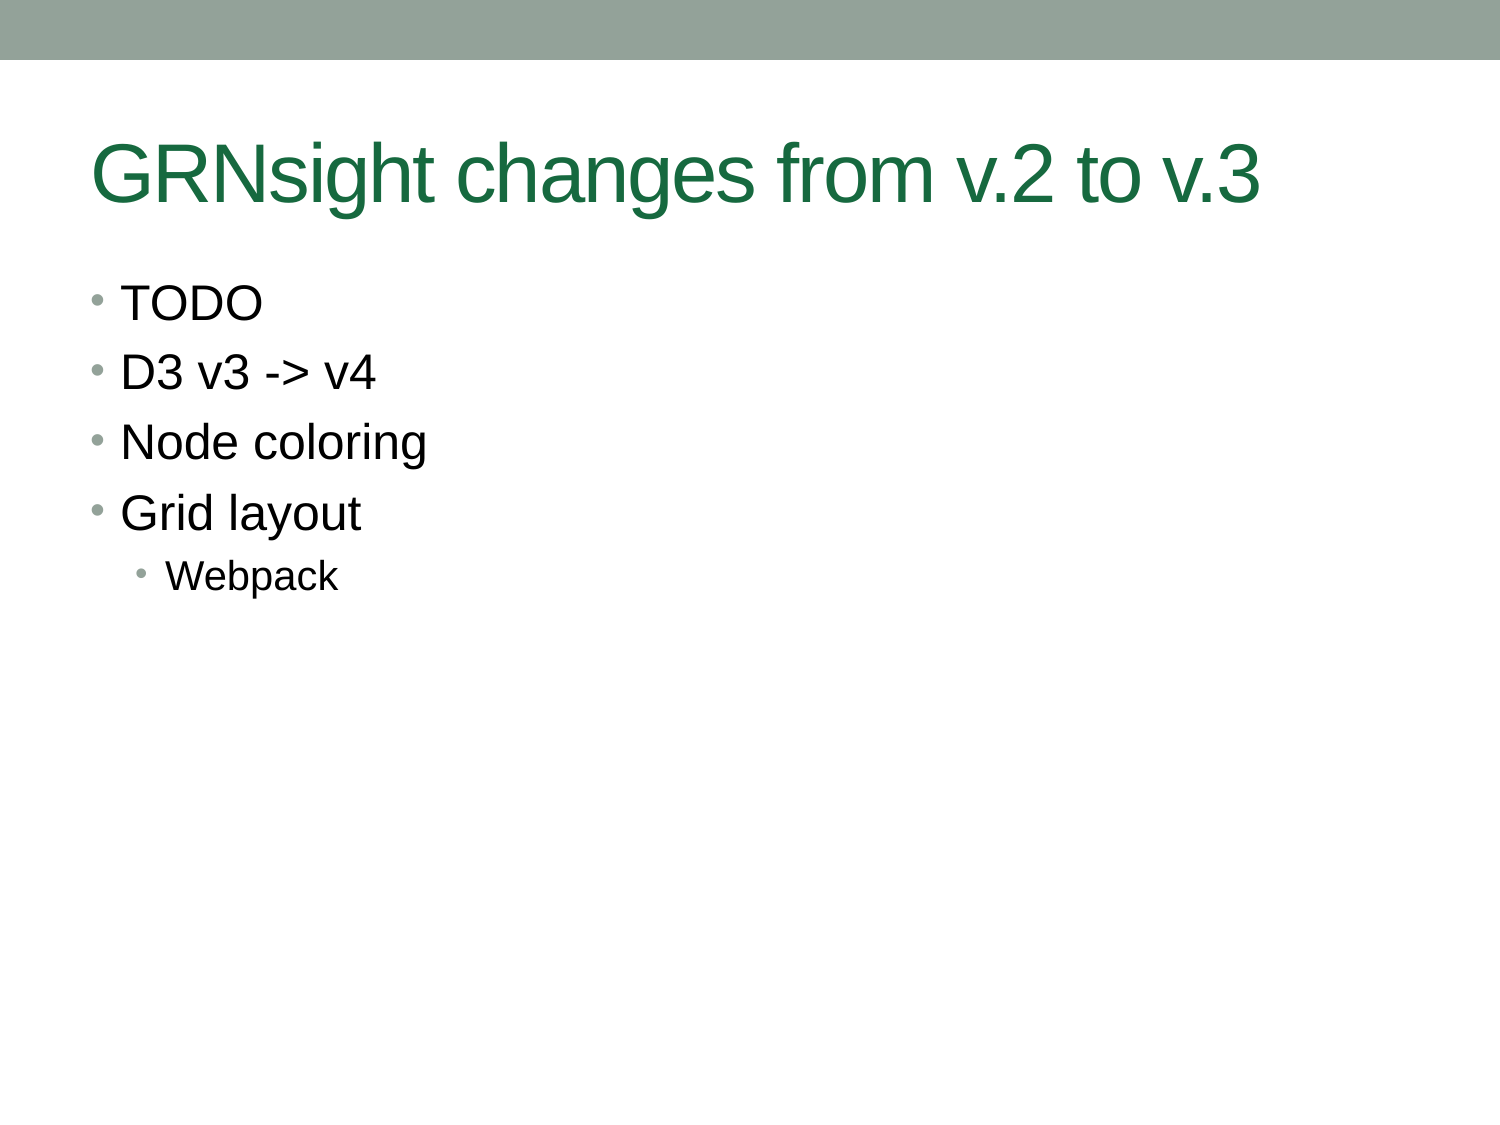

# GRNsight changes from v.2 to v.3
TODO
D3 v3 -> v4
Node coloring
Grid layout
Webpack